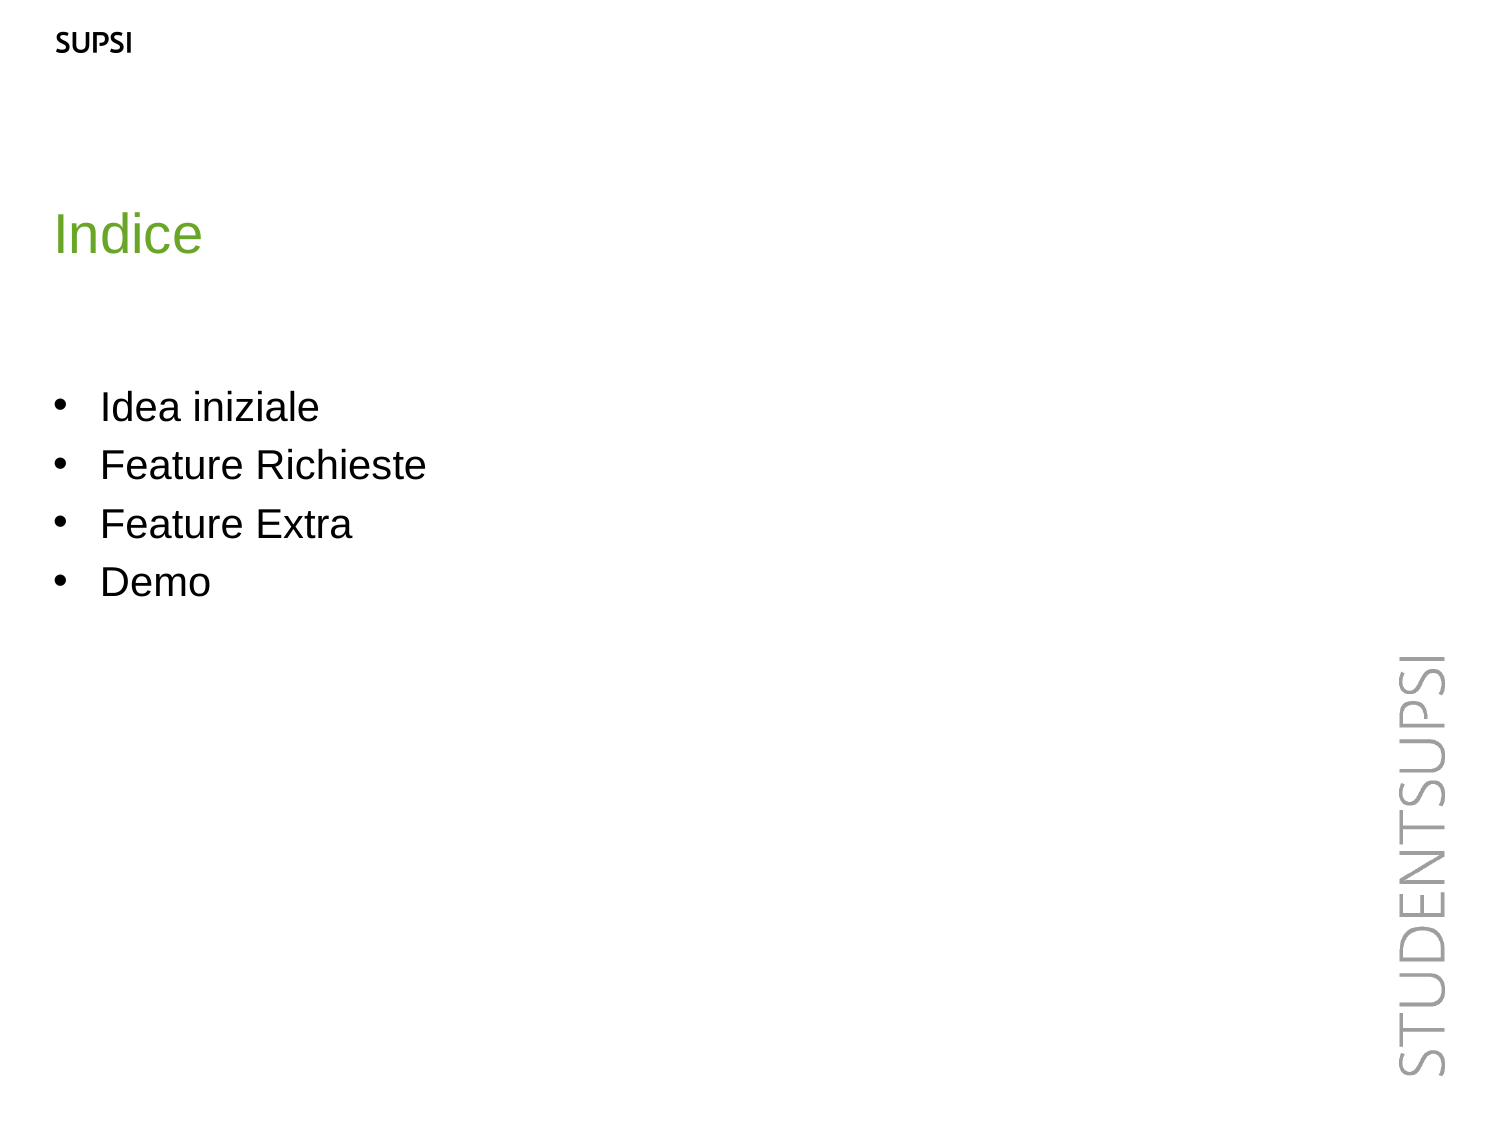

Indice
Idea iniziale
Feature Richieste
Feature Extra
Demo